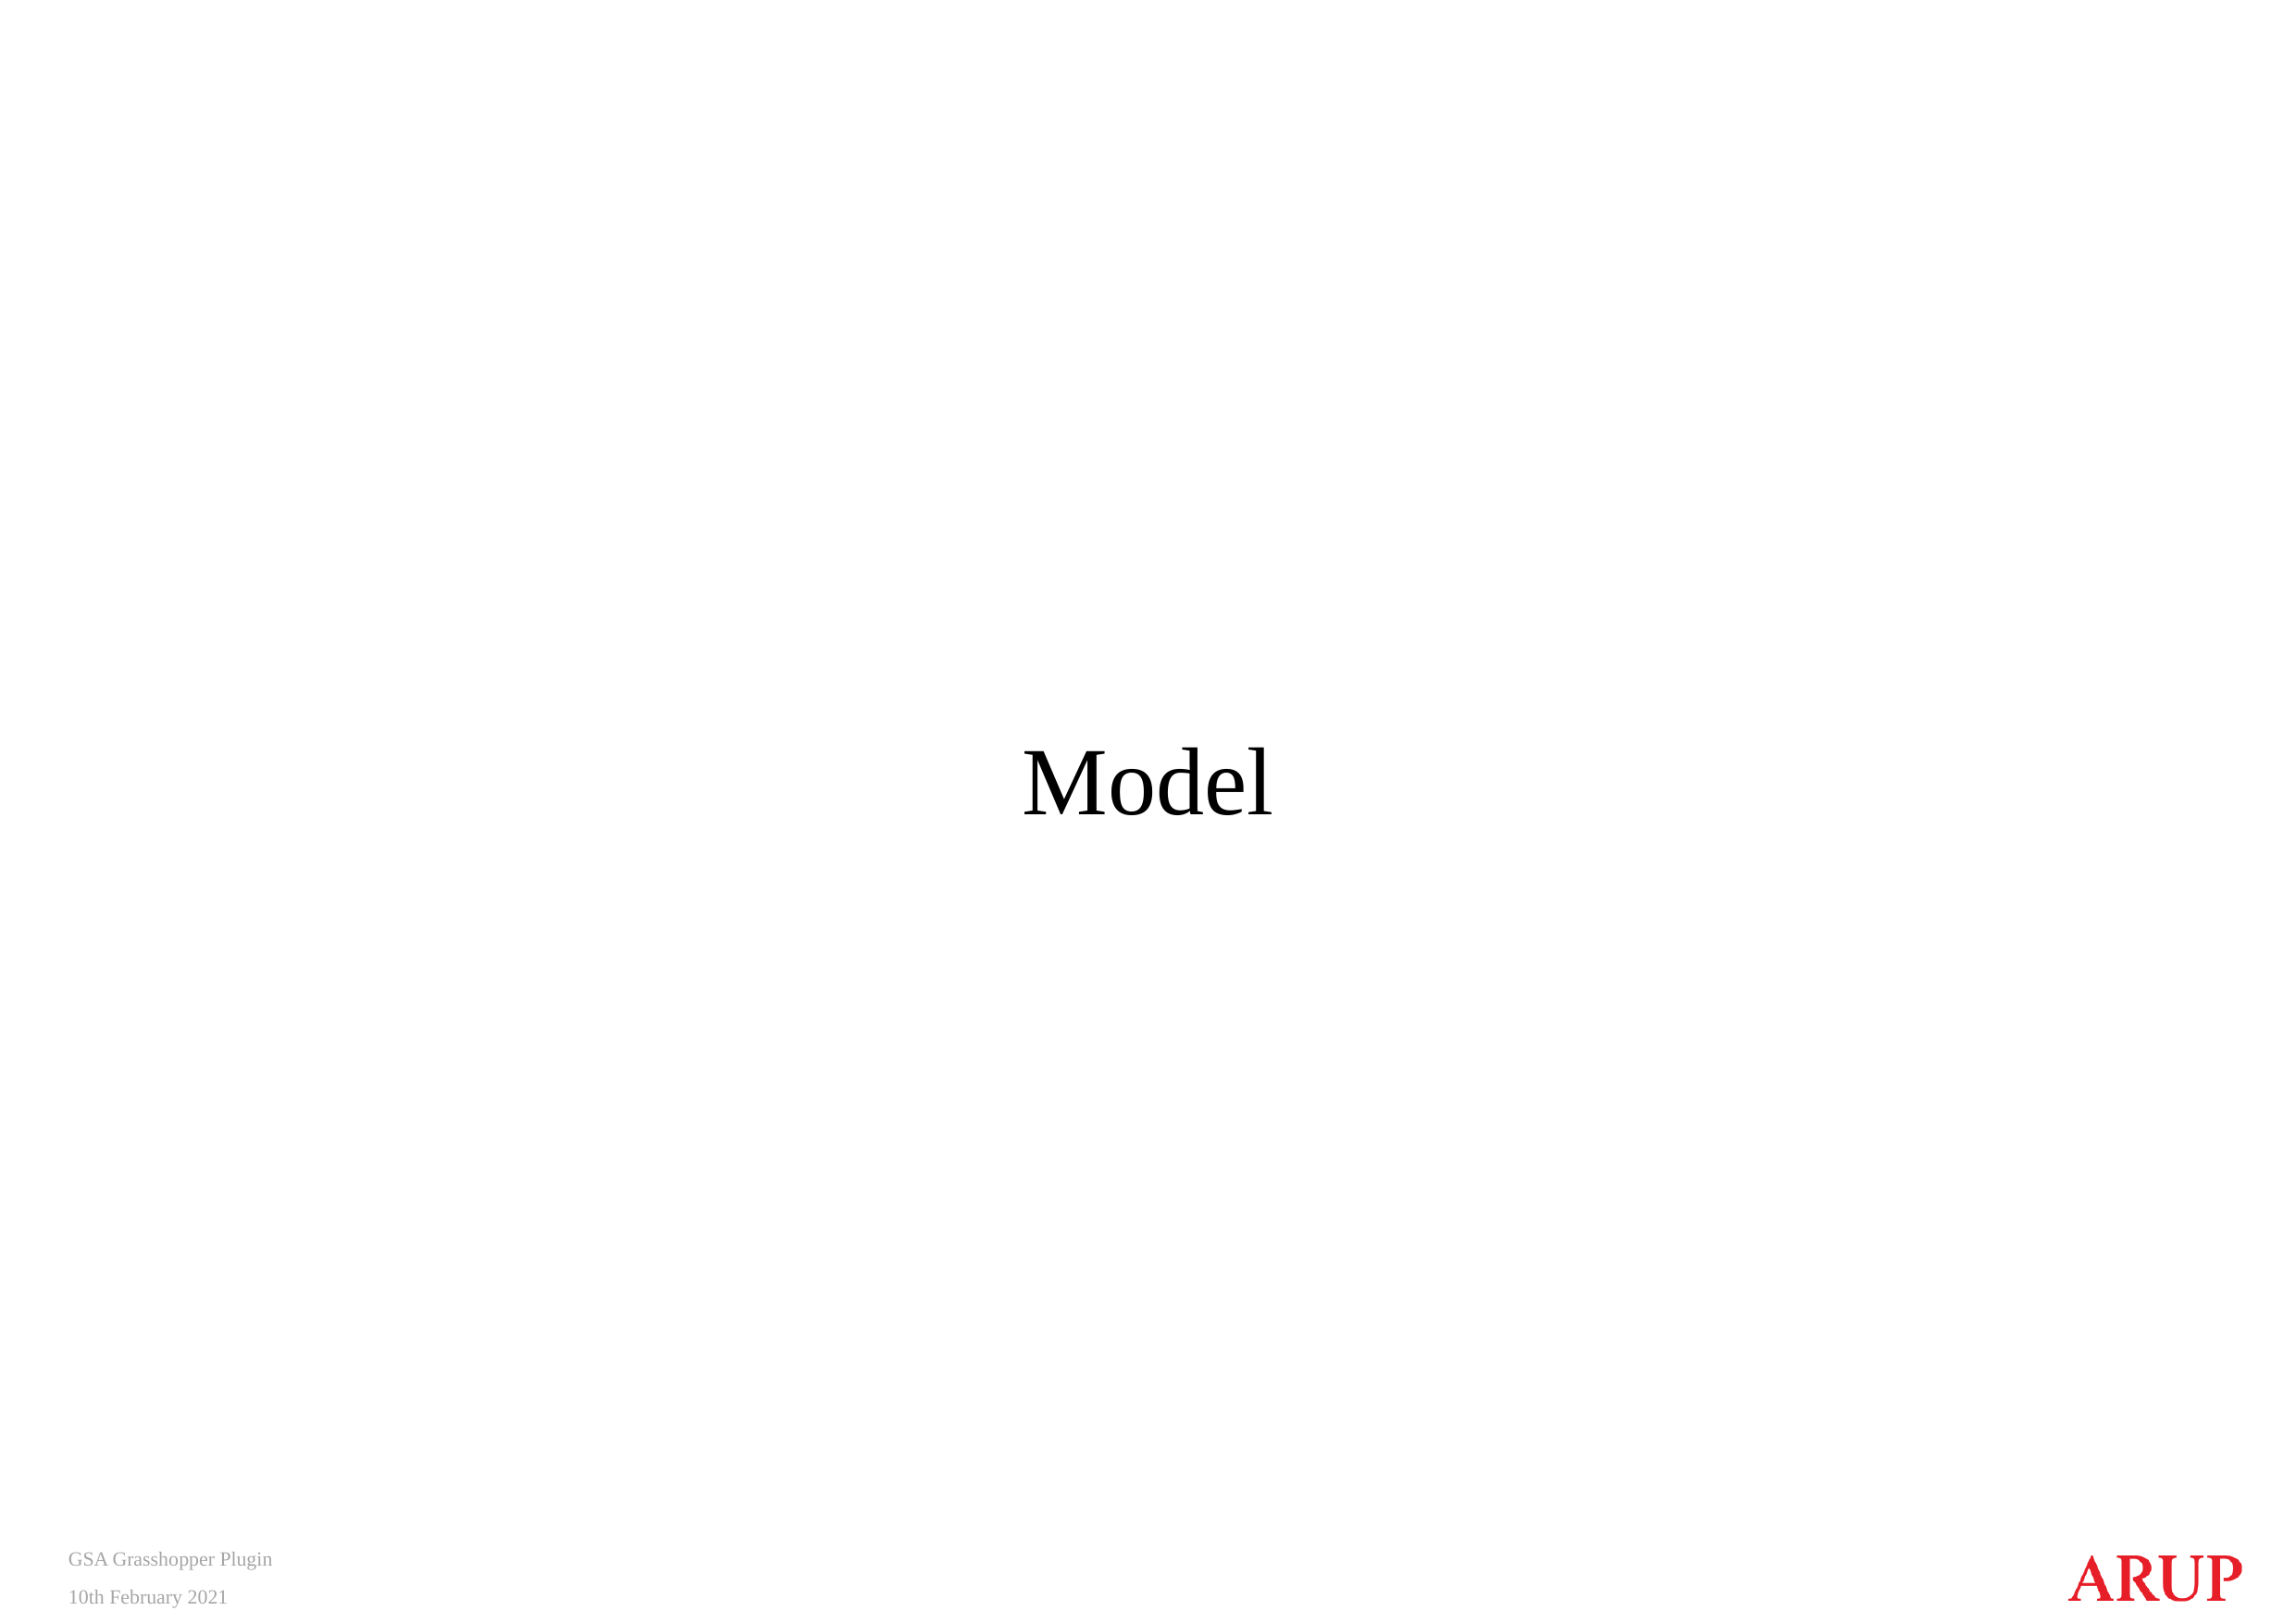

# Model

GSA Grasshopper Plugin
10th February 2021